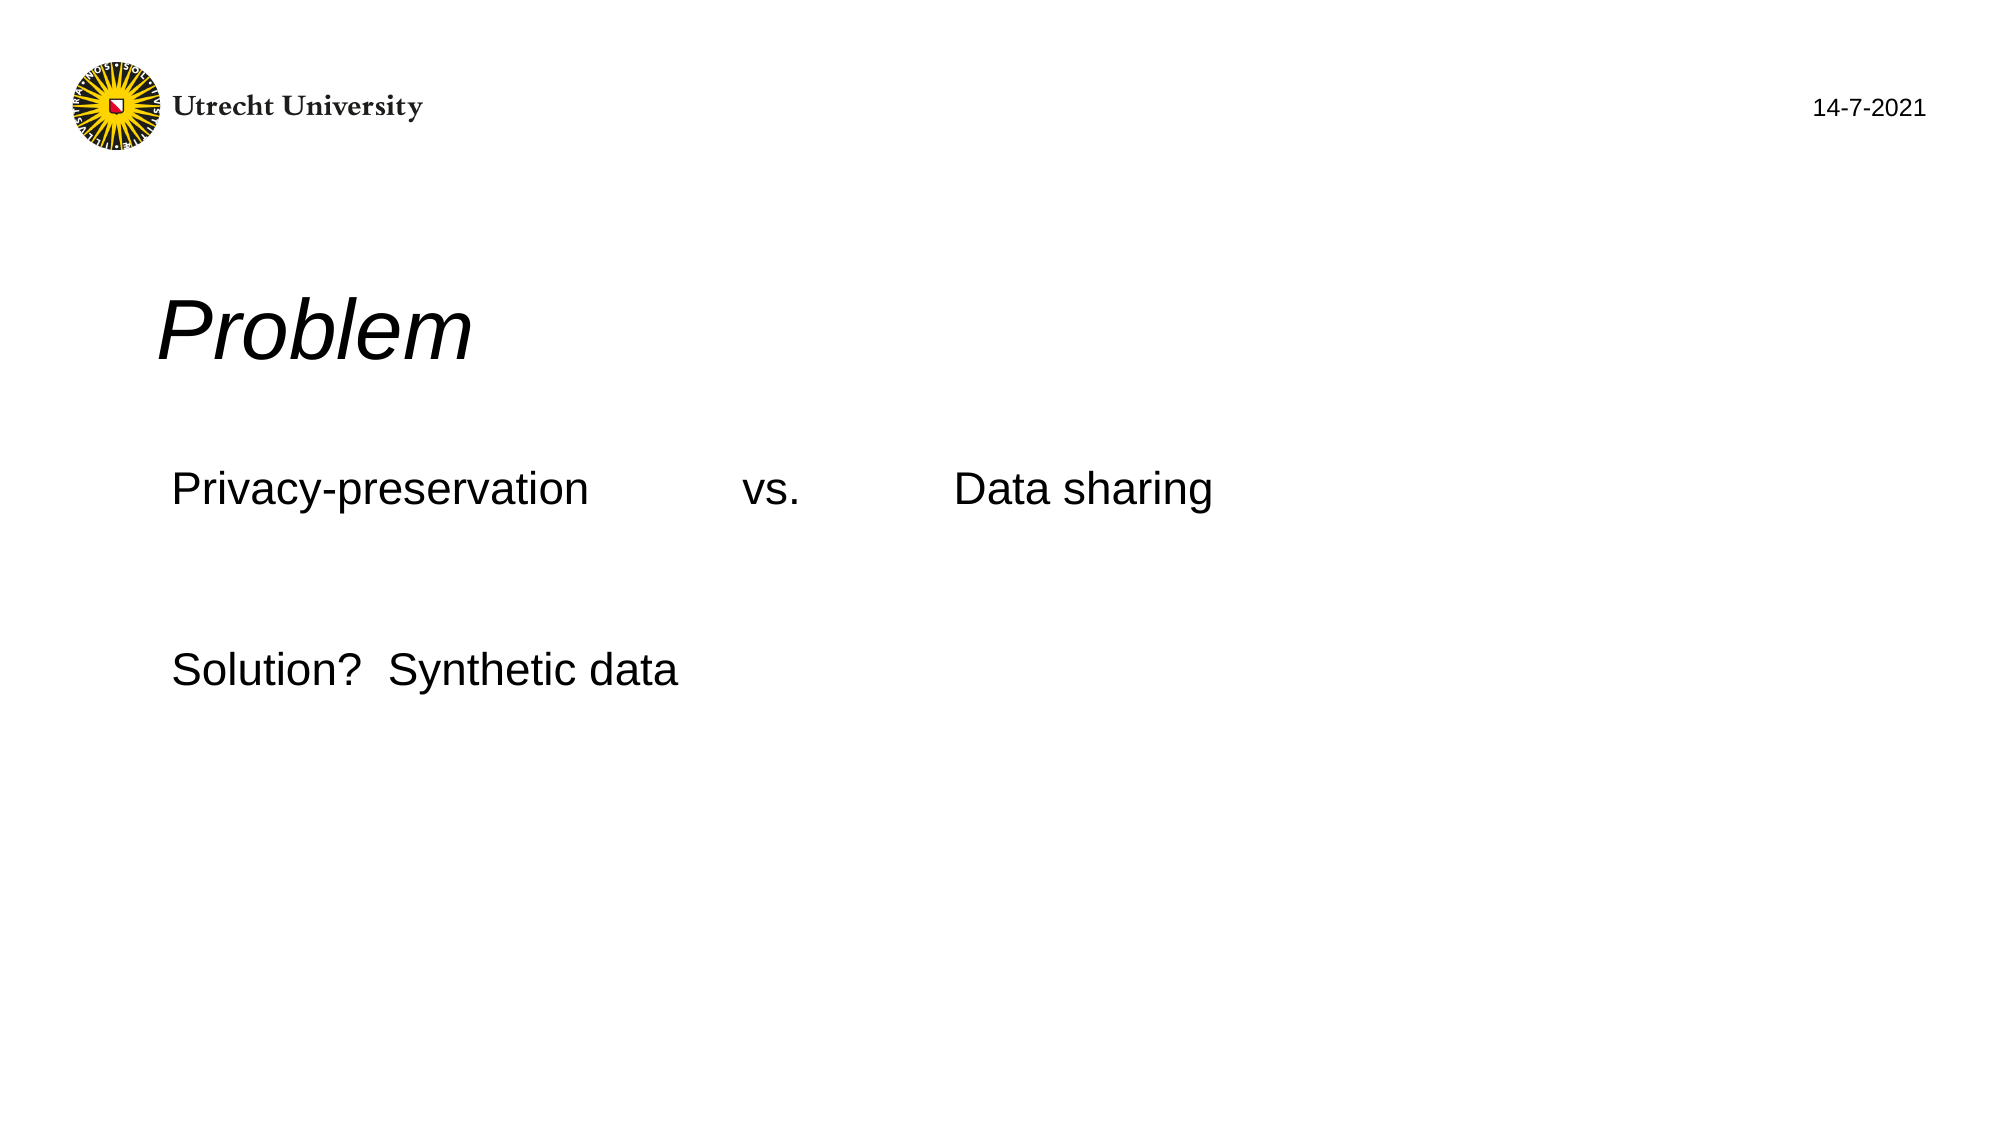

14-7-2021
# Problem
Privacy-preservation            vs.            Data sharing

Solution?  Synthetic data